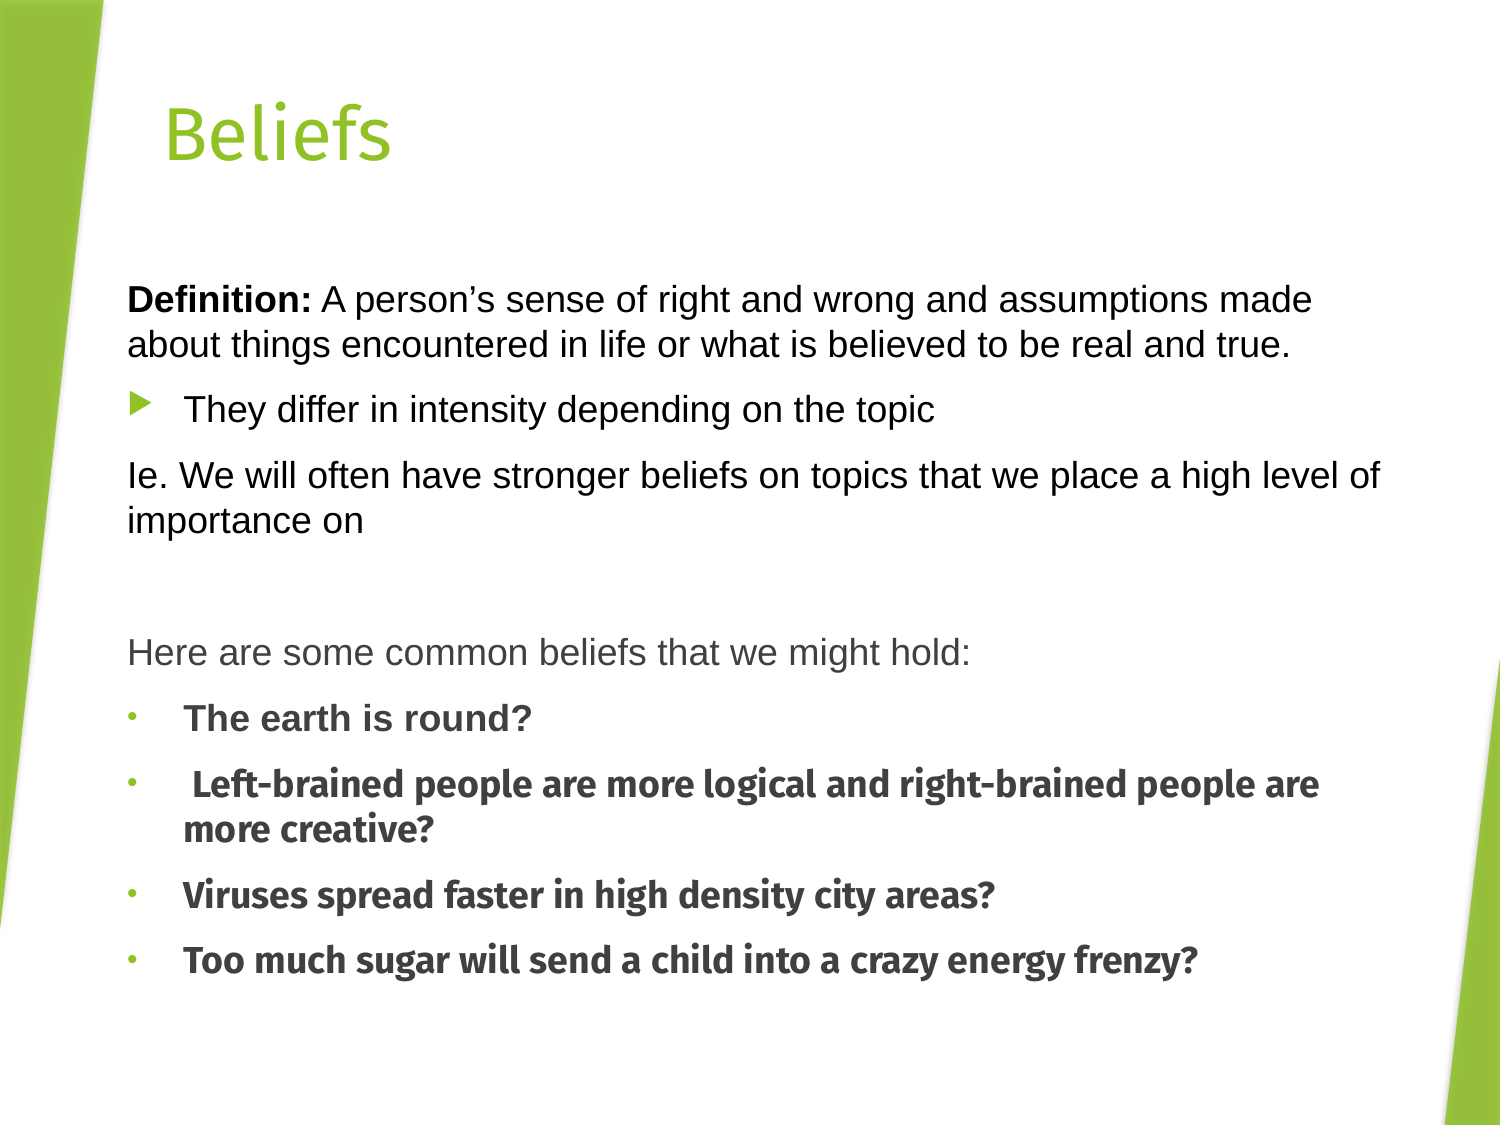

# Beliefs
Definition: A person’s sense of right and wrong and assumptions made about things encountered in life or what is believed to be real and true.
They differ in intensity depending on the topic
Ie. We will often have stronger beliefs on topics that we place a high level of importance on

Here are some common beliefs that we might hold:
The earth is round?
 Left-brained people are more logical and right-brained people are more creative?
Viruses spread faster in high density city areas?
Too much sugar will send a child into a crazy energy frenzy?